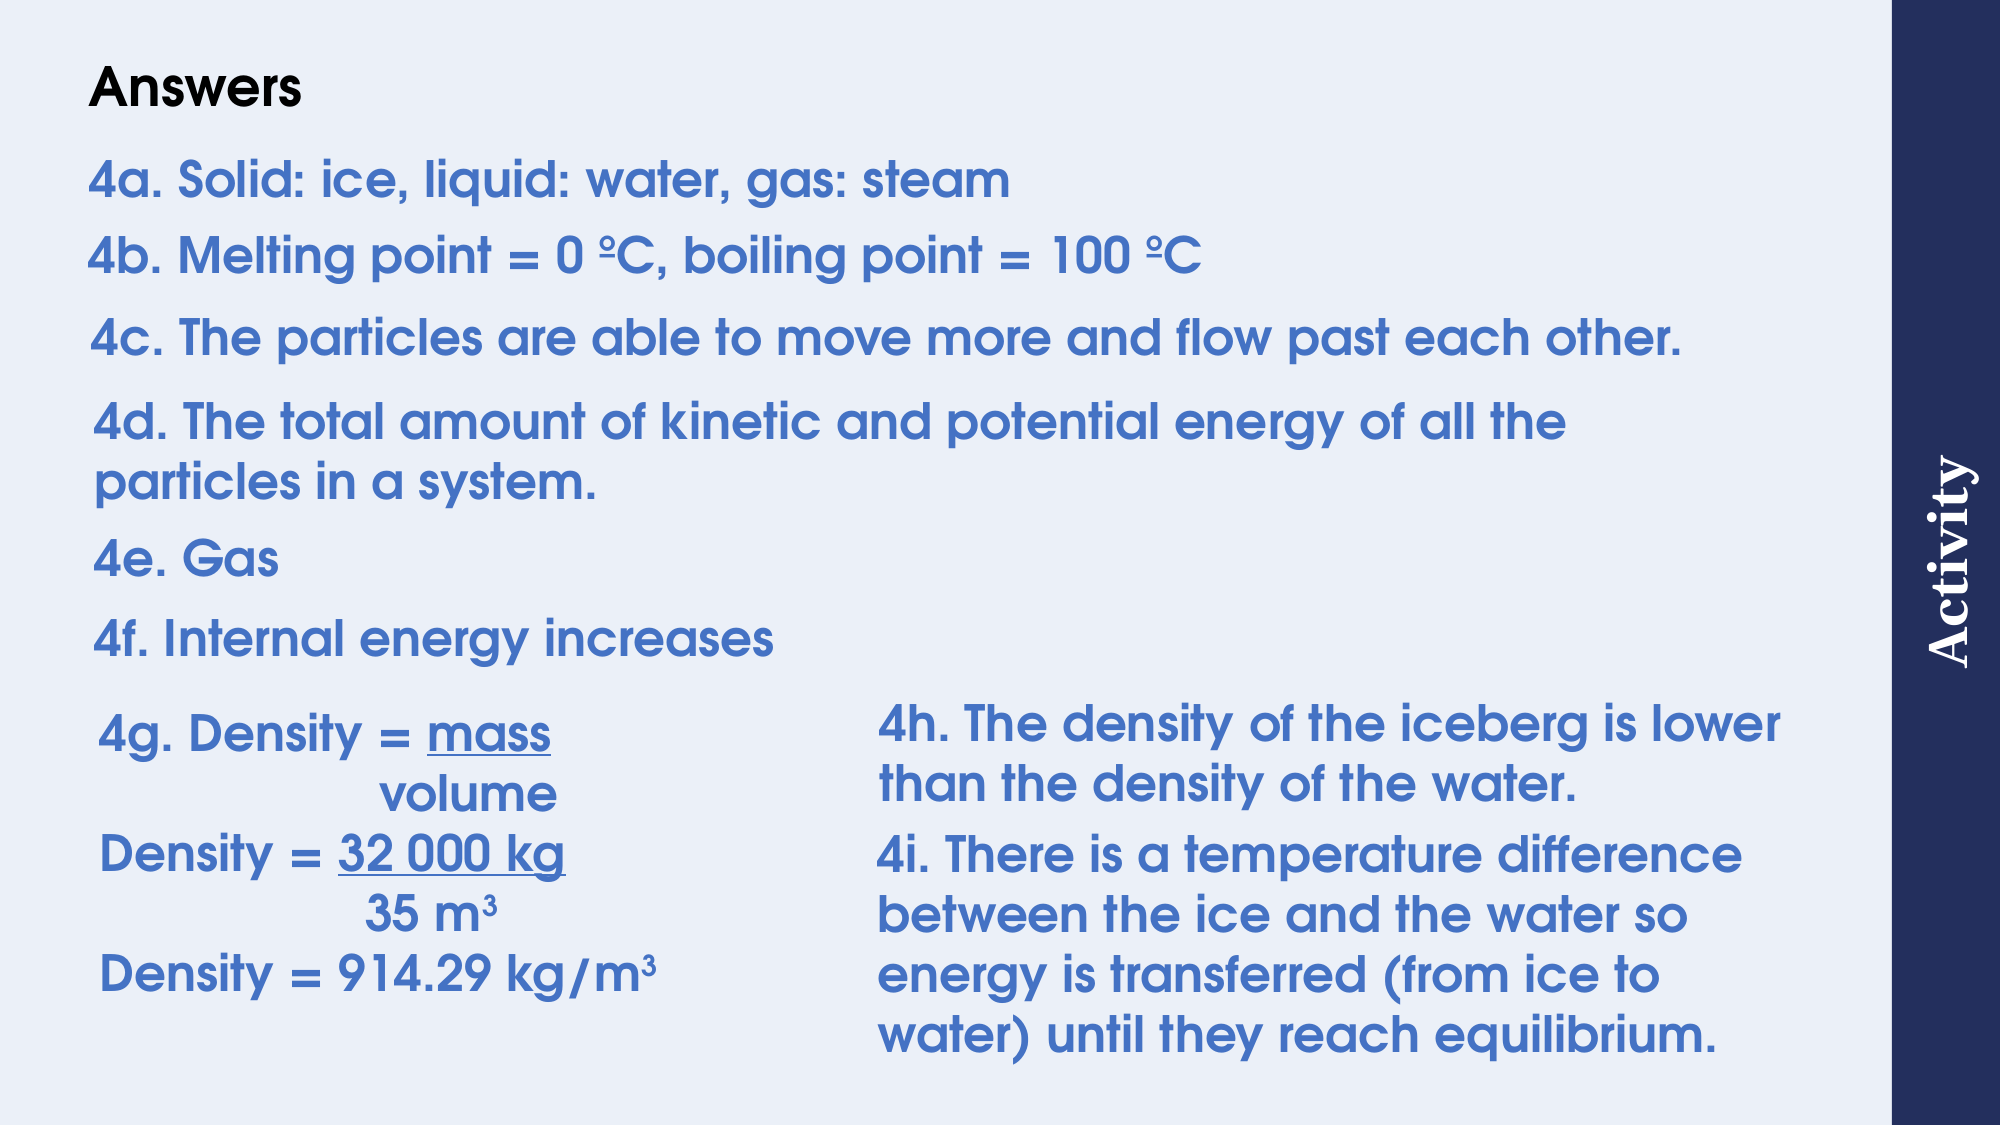

# Answers
4a. Solid: ice, liquid: water, gas: steam
4b. Melting point = 0 ºC, boiling point = 100 ºC
4c. The particles are able to move more and flow past each other.
4d. The total amount of kinetic and potential energy of all the particles in a system.
4e. Gas
4f. Internal energy increases
4h. The density of the iceberg is lower than the density of the water.
4g. Density = mass
                    volume
Density = 32 000 kg
                   35 m3
Density = 914.29 kg/m3

4i. There is a temperature difference between the ice and the water so energy is transferred (from ice to water) until they reach equilibrium.